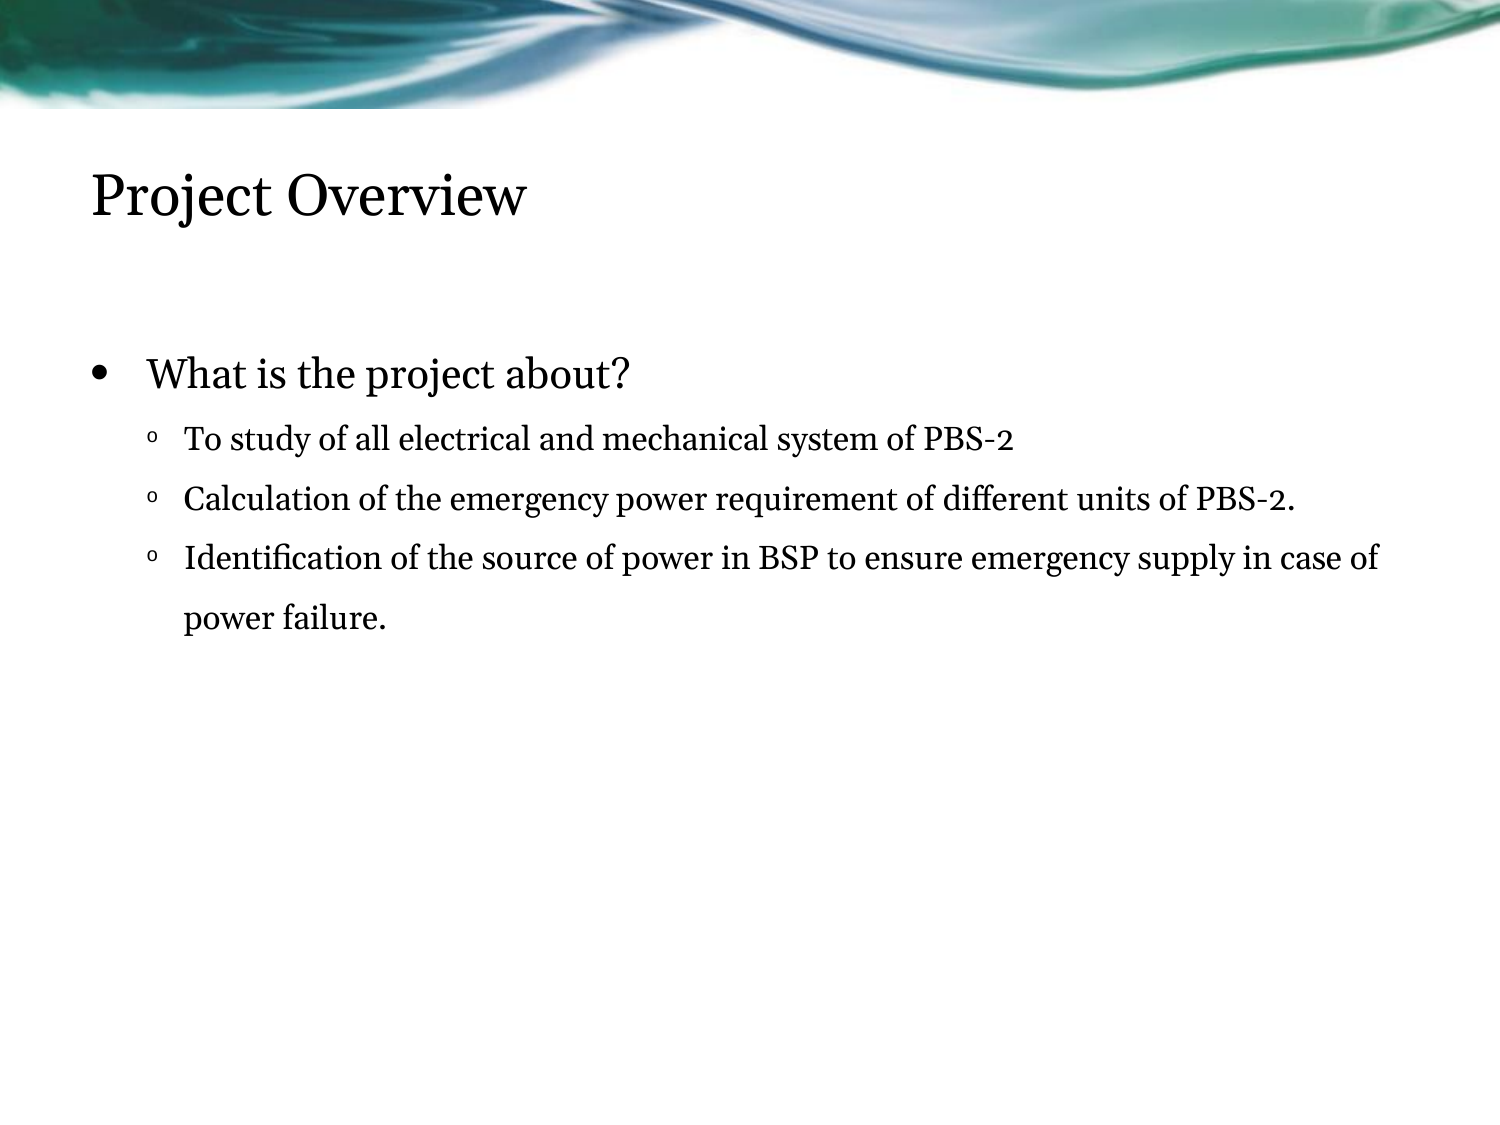

# Project Overview
What is the project about?
To study of all electrical and mechanical system of PBS-2
Calculation of the emergency power requirement of different units of PBS-2.
Identification of the source of power in BSP to ensure emergency supply in case of power failure.